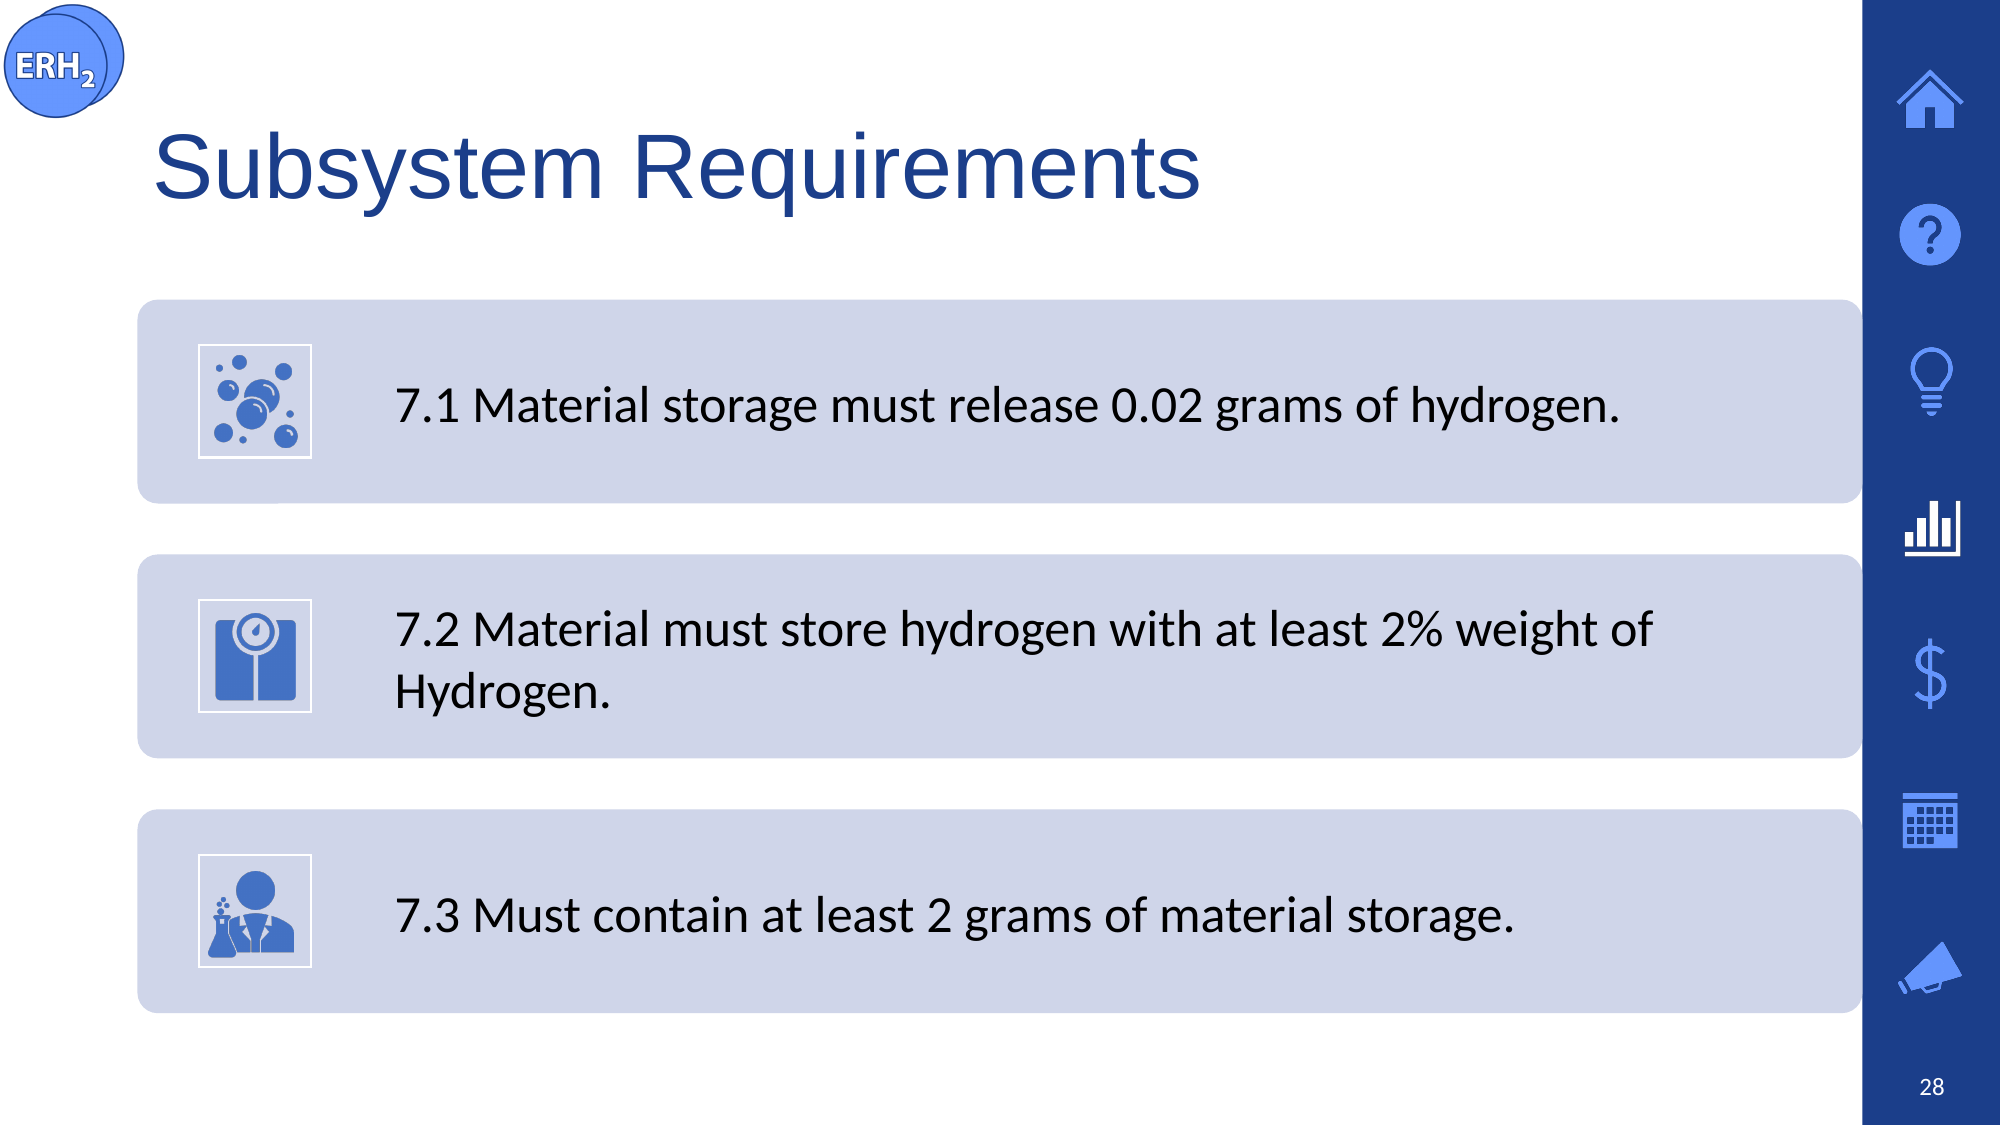

# Subsystem Requirements
7.1 Material storage must release 0.02 grams of hydrogen.
7.2 Material must store hydrogen with at least 2% weight of Hydrogen.
7.3 Must contain at least 2 grams of material storage.